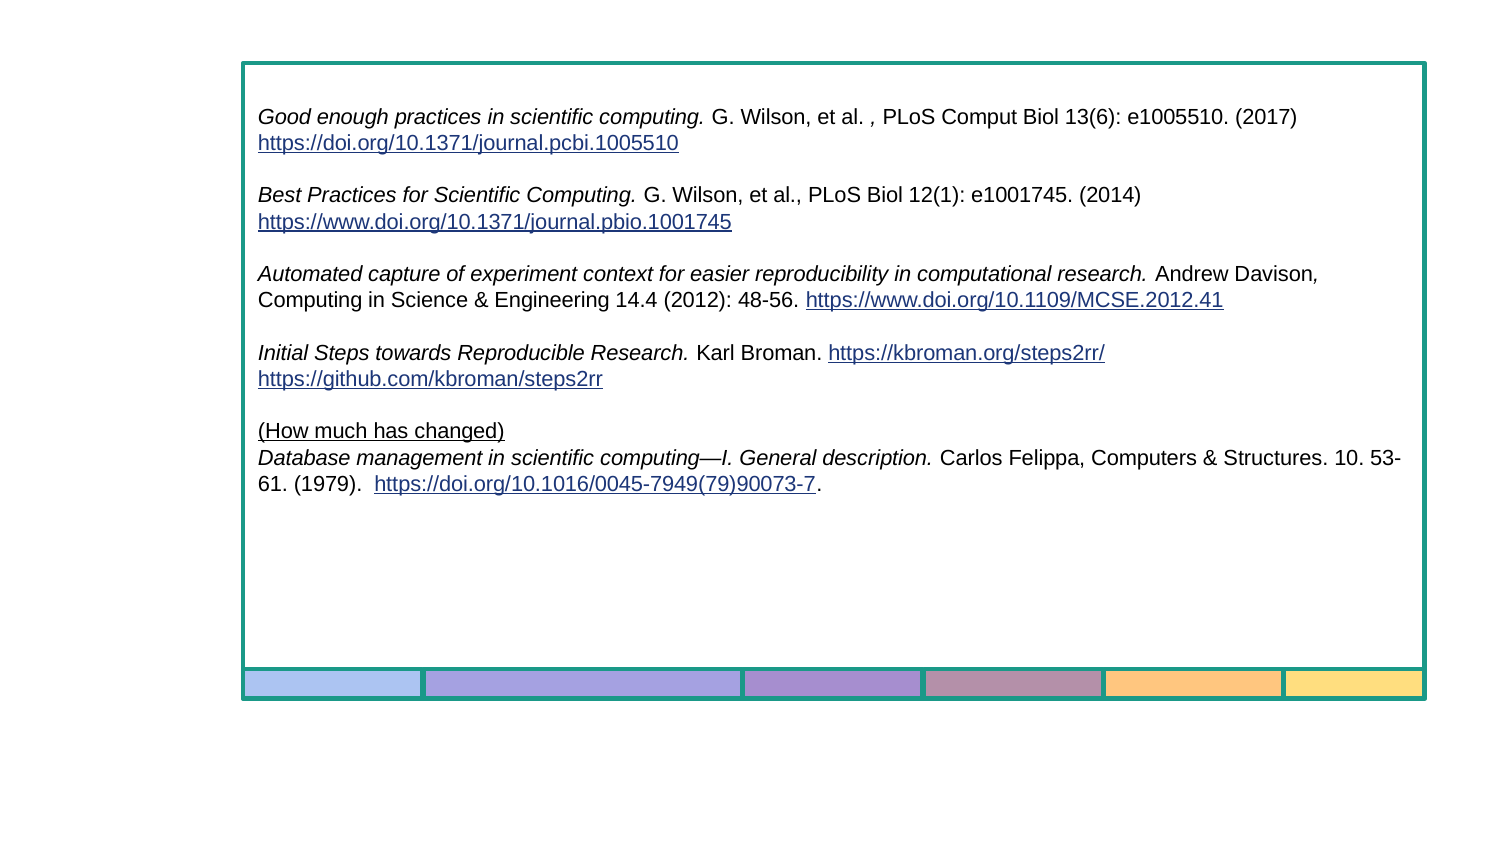

Good enough practices in scientific computing. G. Wilson, et al. , PLoS Comput Biol 13(6): e1005510. (2017) https://doi.org/10.1371/journal.pcbi.1005510

Best Practices for Scientific Computing. G. Wilson, et al., PLoS Biol 12(1): e1001745. (2014) https://www.doi.org/10.1371/journal.pbio.1001745

Automated capture of experiment context for easier reproducibility in computational research. Andrew Davison, Computing in Science & Engineering 14.4 (2012): 48-56. https://www.doi.org/10.1109/MCSE.2012.41

Initial Steps towards Reproducible Research. Karl Broman. https://kbroman.org/steps2rr/ https://github.com/kbroman/steps2rr

(How much has changed)
Database management in scientific computing—I. General description. Carlos Felippa, Computers & Structures. 10. 53-61. (1979).  https://doi.org/10.1016/0045-7949(79)90073-7.